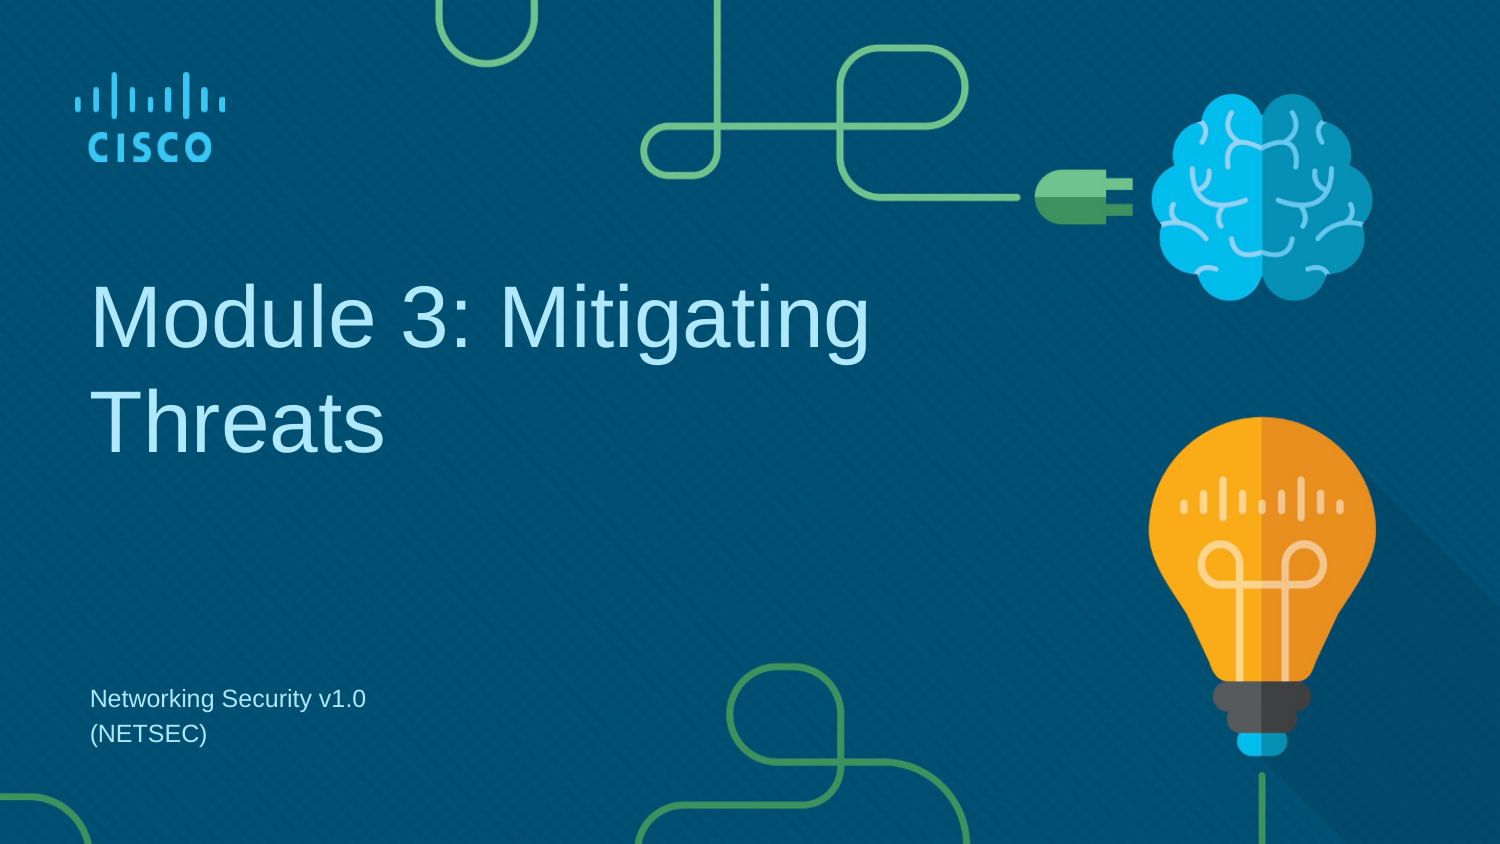

# Module 3: Mitigating Threats
Networking Security v1.0
(NETSEC)